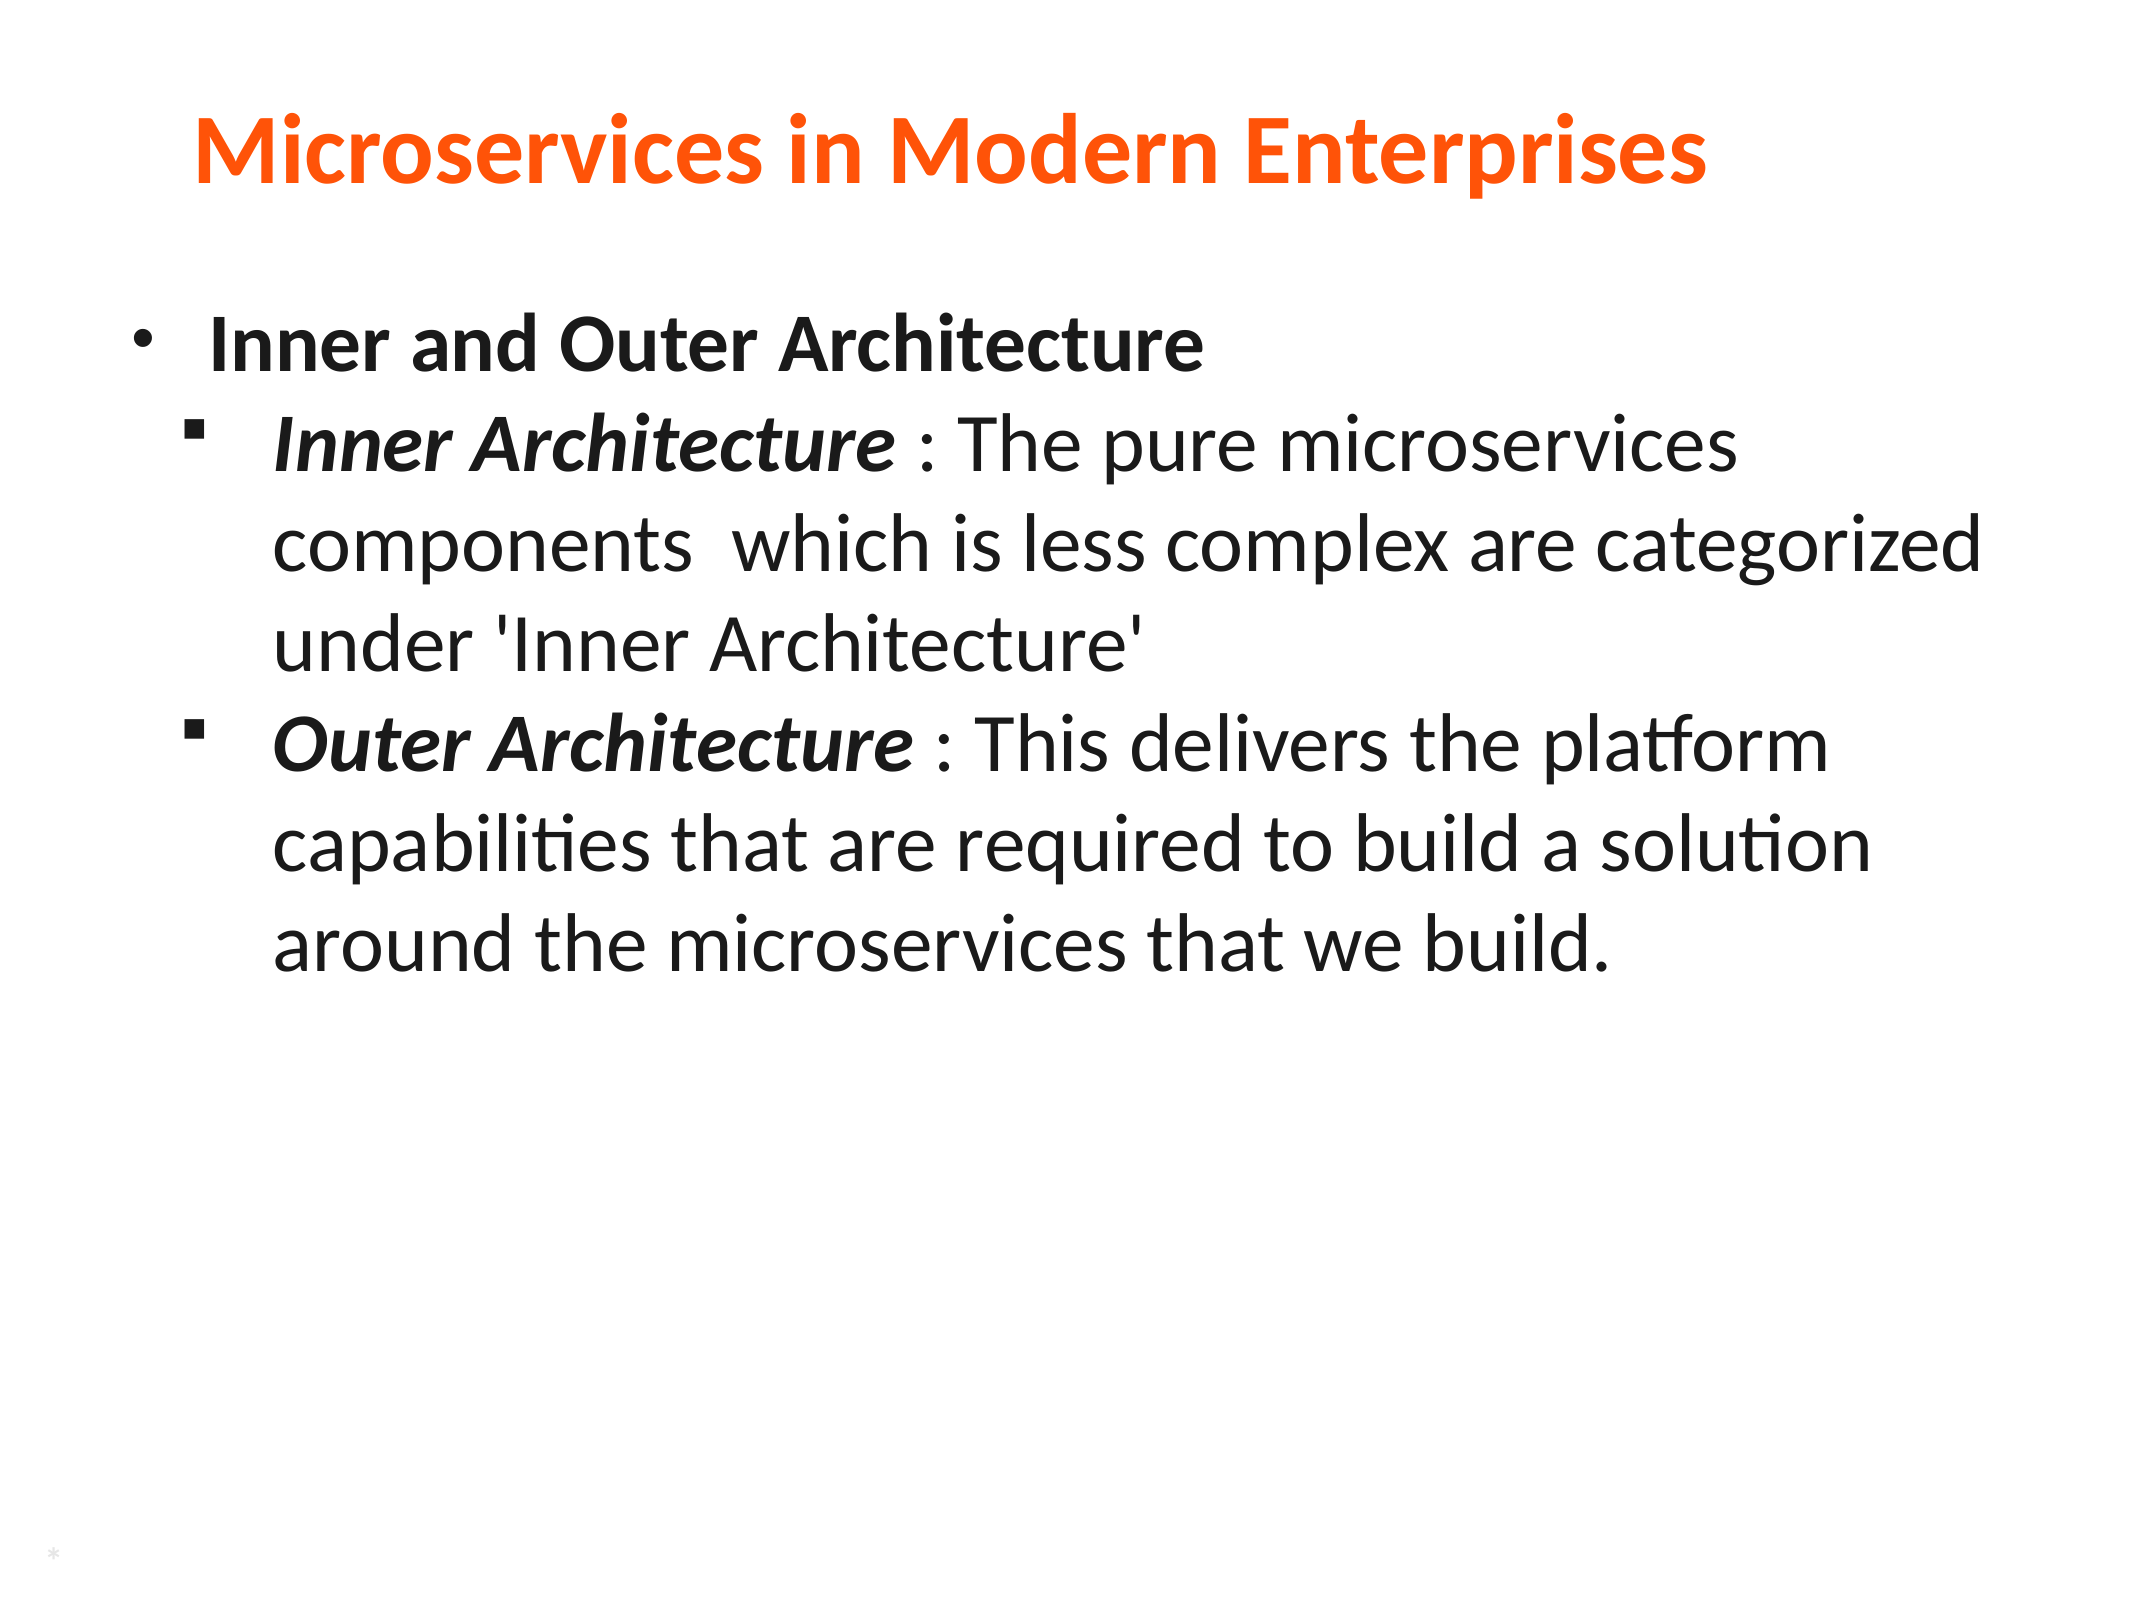

# Microservices in Modern Enterprises
Inner and Outer Architecture
Inner Architecture : The pure microservices components  which is less complex are categorized under 'Inner Architecture'
Outer Architecture : This delivers the platform capabilities that are required to build a solution around the microservices that we build.
*